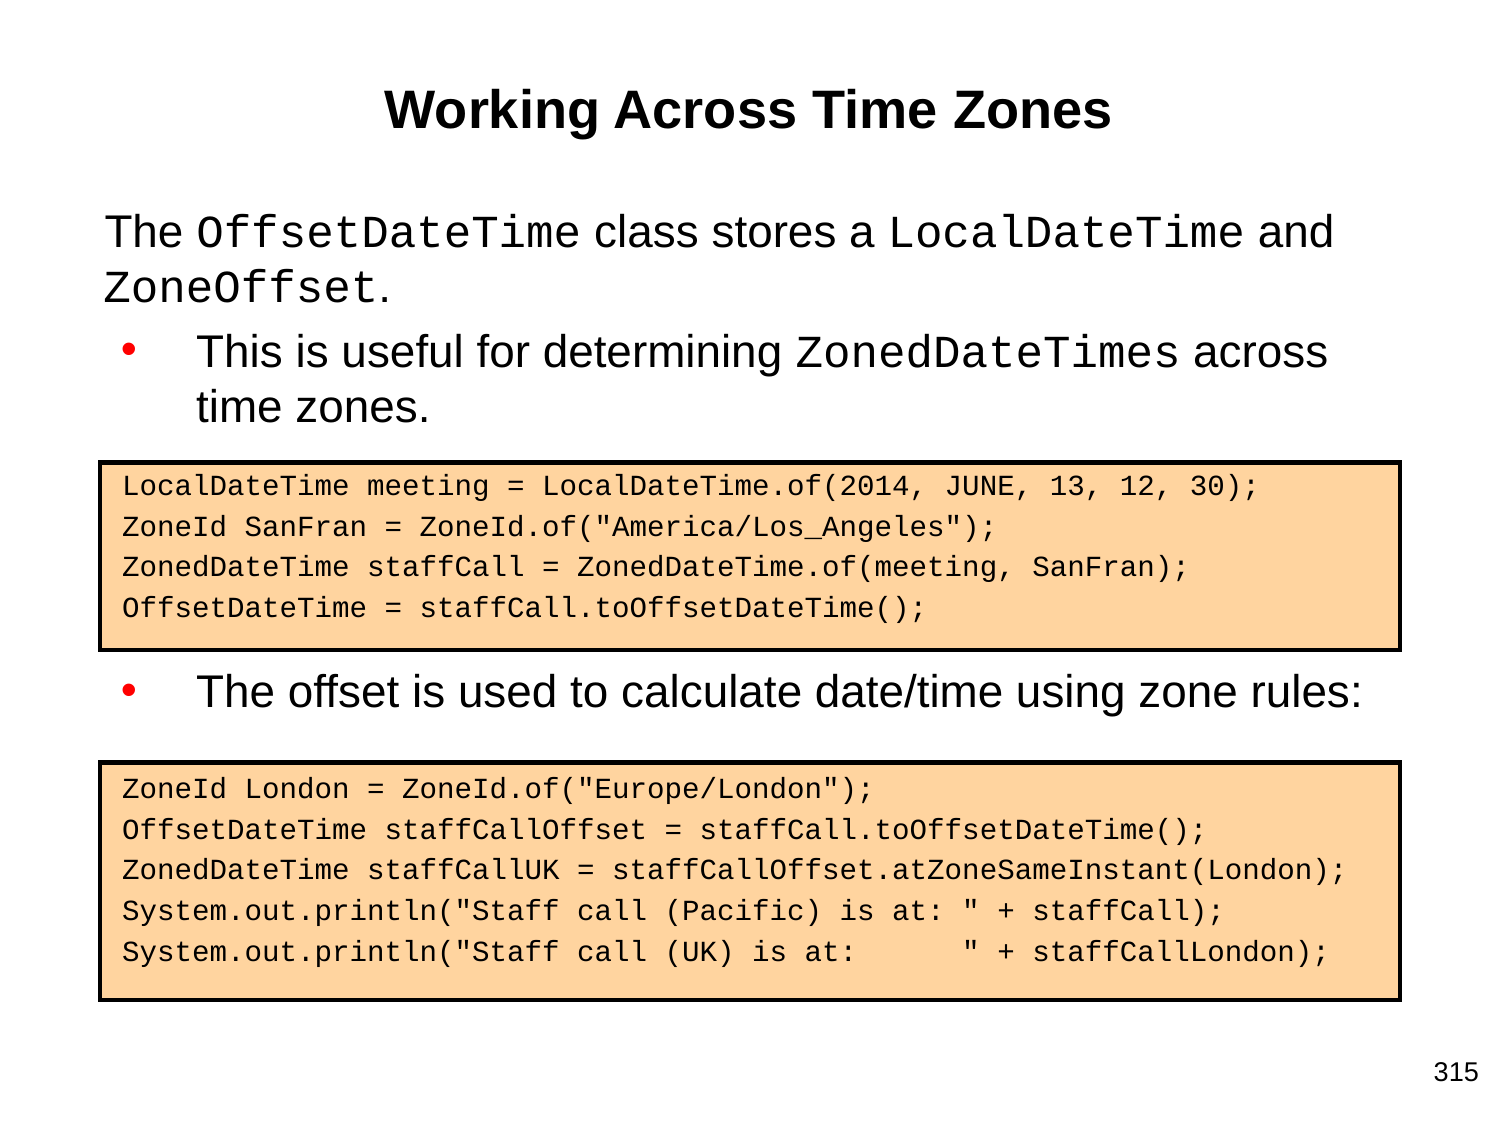

# Working Across Time Zones
The OffsetDateTime class stores a LocalDateTime and ZoneOffset.
This is useful for determining ZonedDateTimes across time zones.

 LocalDateTime meeting = LocalDateTime.of(2014, JUNE, 13, 12, 30);
 ZoneId SanFran = ZoneId.of("America/Los_Angeles");
 ZonedDateTime staffCall = ZonedDateTime.of(meeting, SanFran);
 OffsetDateTime = staffCall.toOffsetDateTime();

The offset is used to calculate date/time using zone rules:

 ZoneId London = ZoneId.of("Europe/London");
 OffsetDateTime staffCallOffset = staffCall.toOffsetDateTime();
 ZonedDateTime staffCallUK = staffCallOffset.atZoneSameInstant(London);
 System.out.println("Staff call (Pacific) is at: " + staffCall);
 System.out.println("Staff call (UK) is at:      " + staffCallLondon);

315